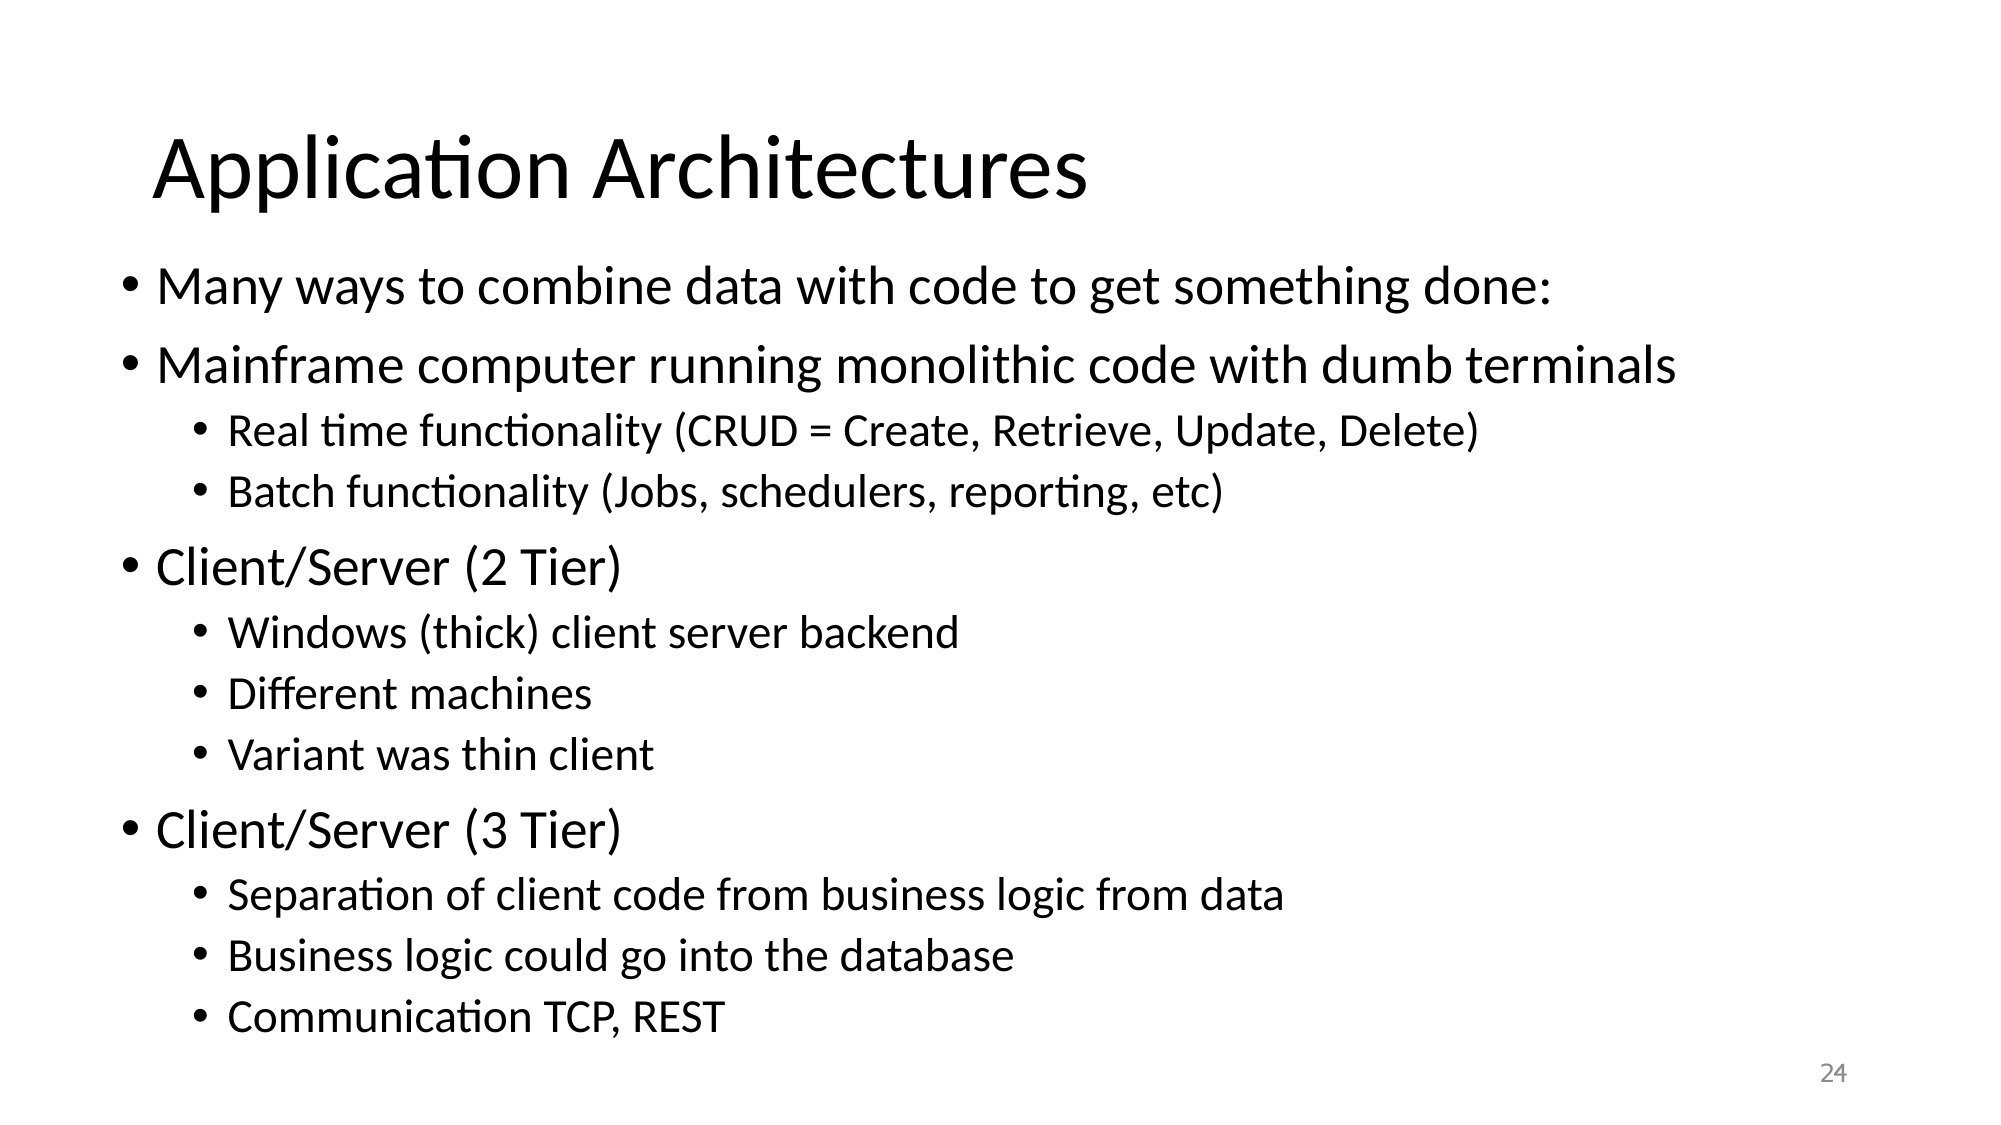

# Application Architectures
Many ways to combine data with code to get something done:
Mainframe computer running monolithic code with dumb terminals
Real time functionality (CRUD = Create, Retrieve, Update, Delete)
Batch functionality (Jobs, schedulers, reporting, etc)
Client/Server (2 Tier)
Windows (thick) client server backend
Different machines
Variant was thin client
Client/Server (3 Tier)
Separation of client code from business logic from data
Business logic could go into the database
Communication TCP, REST

24